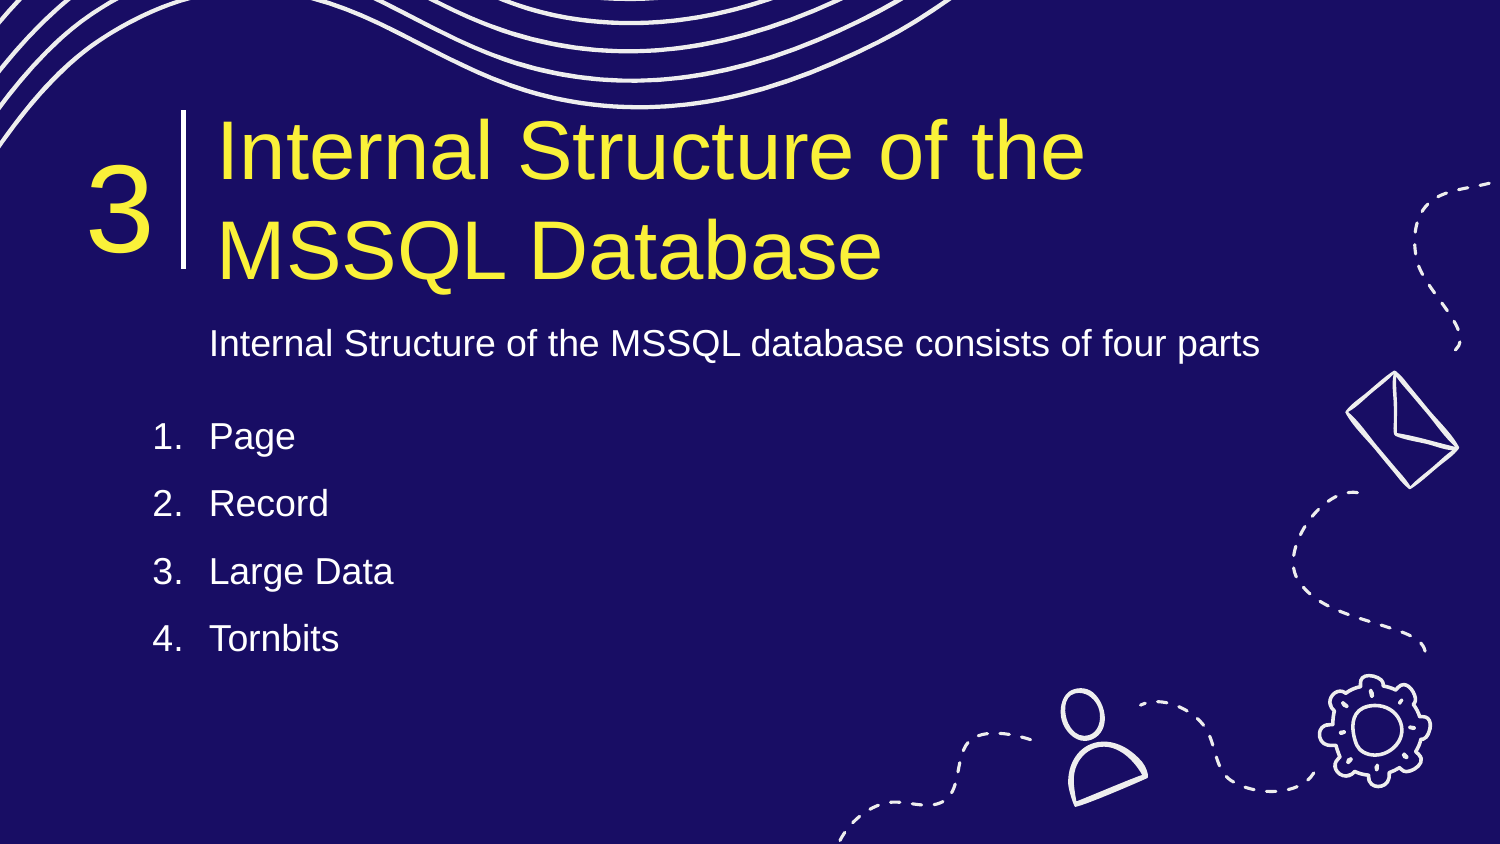

# Internal Structure of the MSSQL Database
3
Internal Structure of the MSSQL database consists of four parts
Page
Record
Large Data
Tornbits